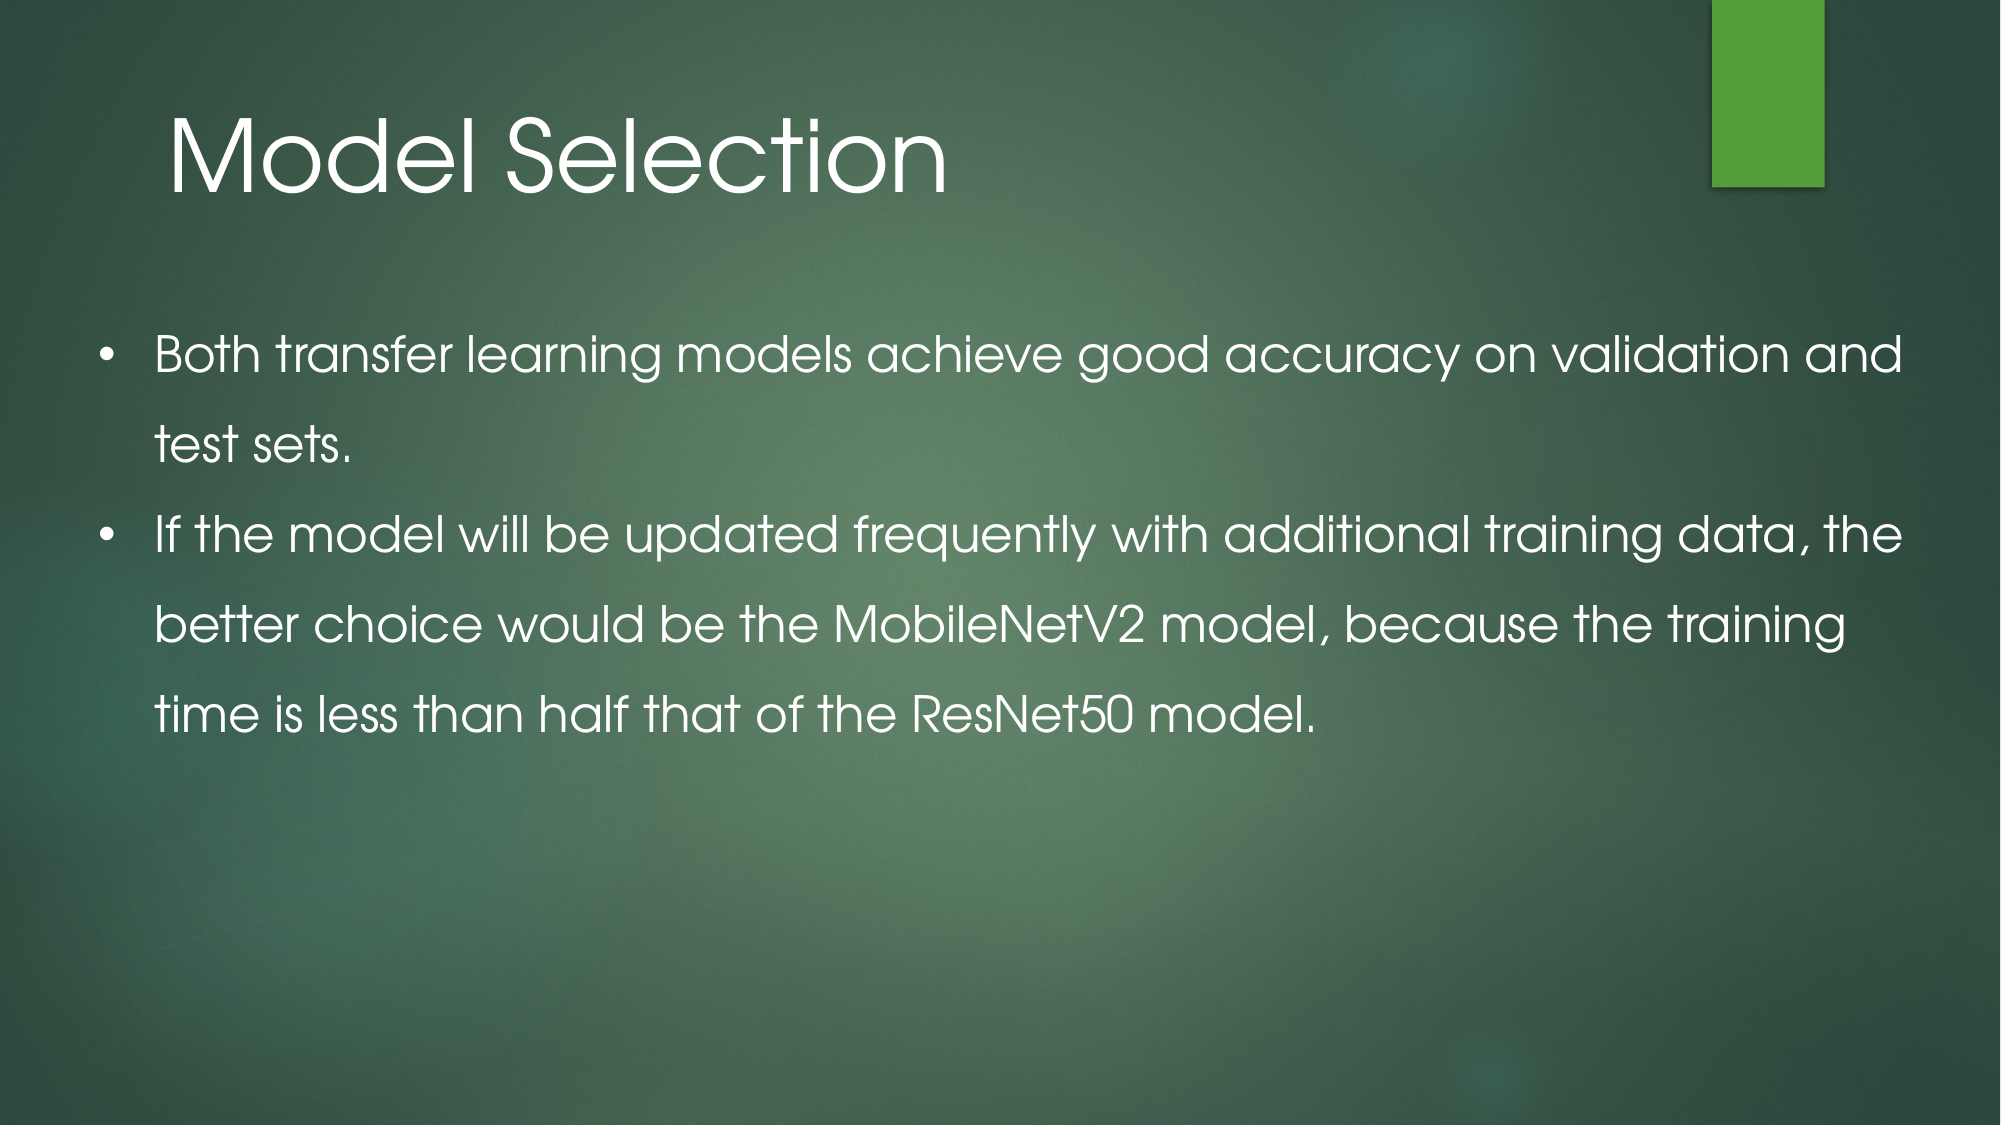

# Model Selection
Both transfer learning models achieve good accuracy on validation and test sets.
If the model will be updated frequently with additional training data, the better choice would be the MobileNetV2 model, because the training time is less than half that of the ResNet50 model.